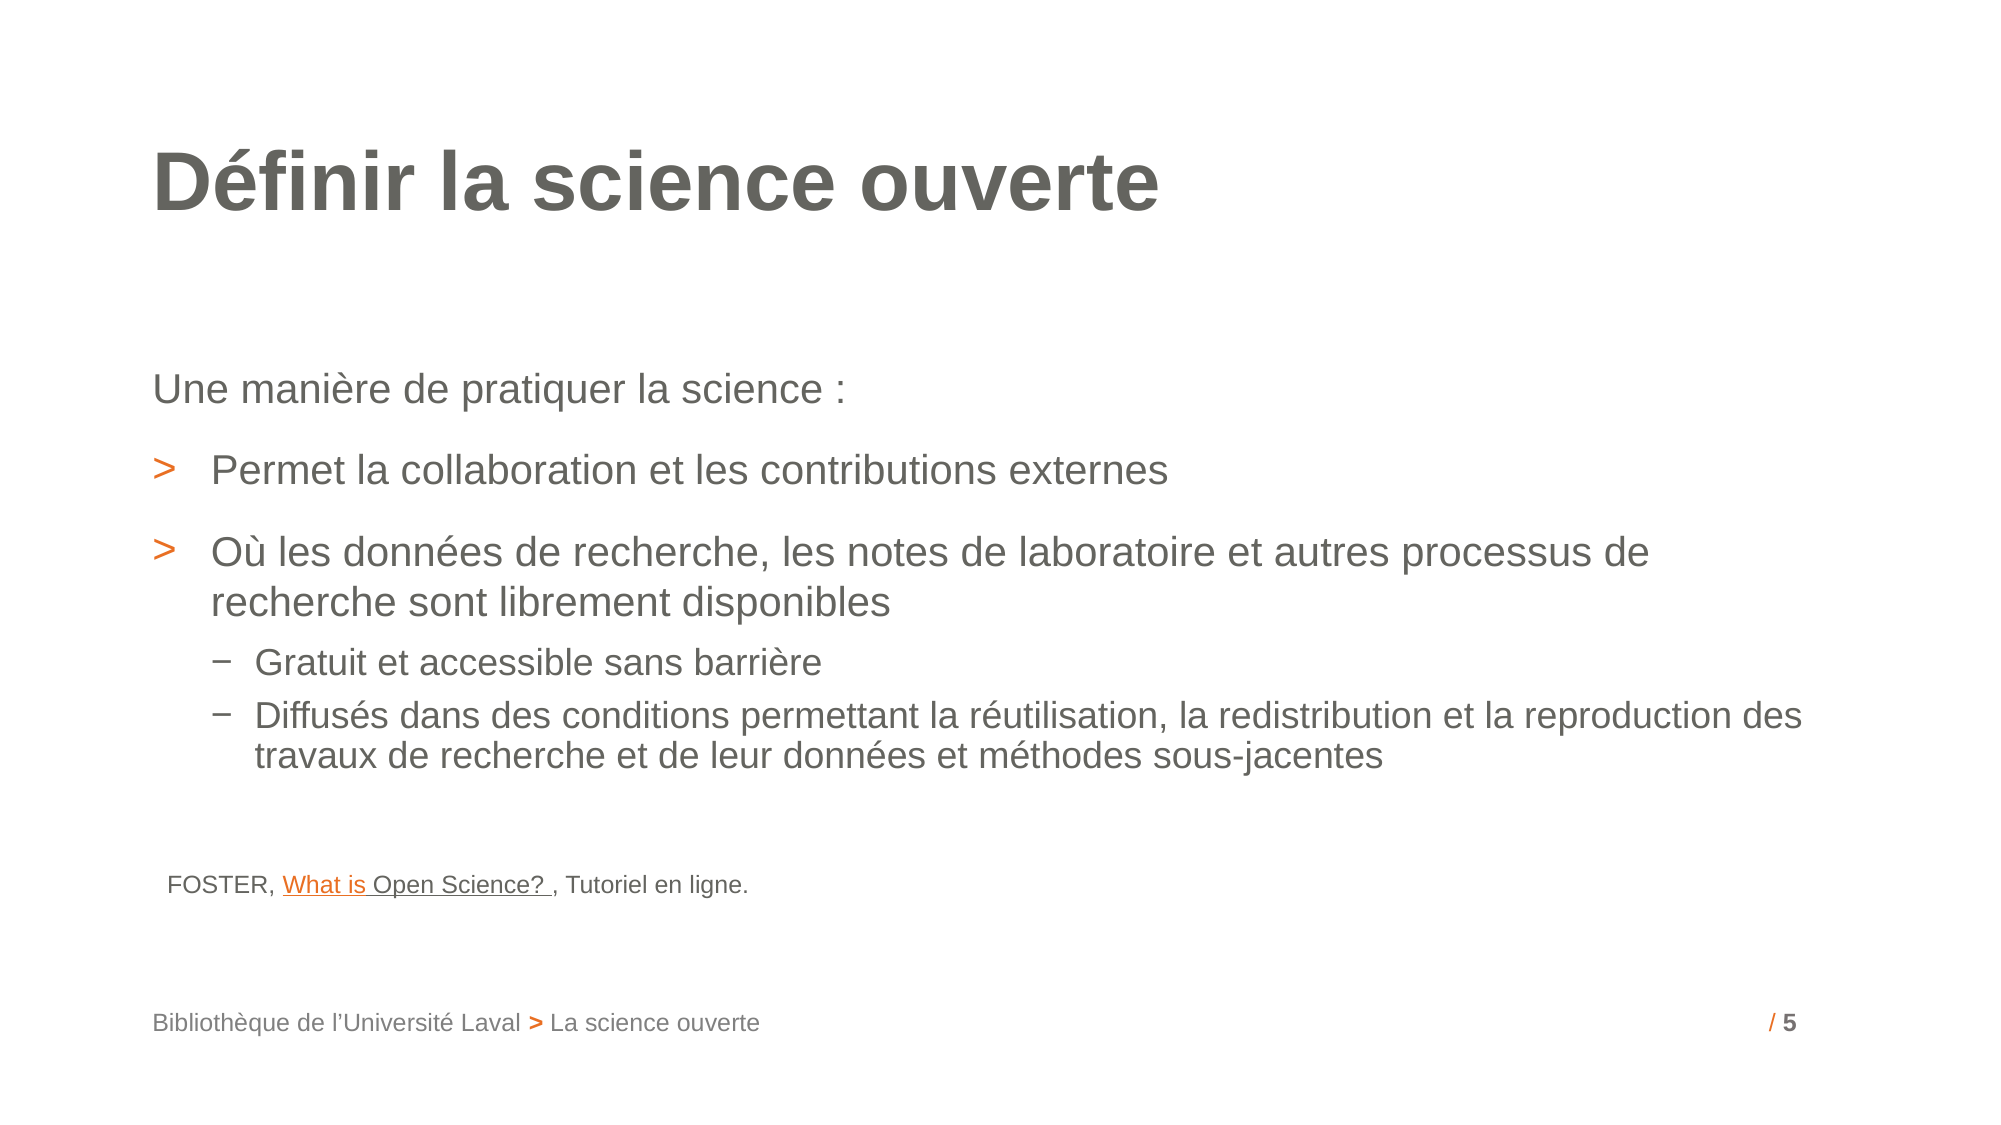

# Définir la science ouverte
Une manière de pratiquer la science :
Permet la collaboration et les contributions externes
Où les données de recherche, les notes de laboratoire et autres processus de recherche sont librement disponibles
Gratuit et accessible sans barrière
Diffusés dans des conditions permettant la réutilisation, la redistribution et la reproduction des travaux de recherche et de leur données et méthodes sous-jacentes

FOSTER, What is Open Science? , Tutoriel en ligne.

Bibliothèque de l’Université Laval > La science ouverte
/ 5